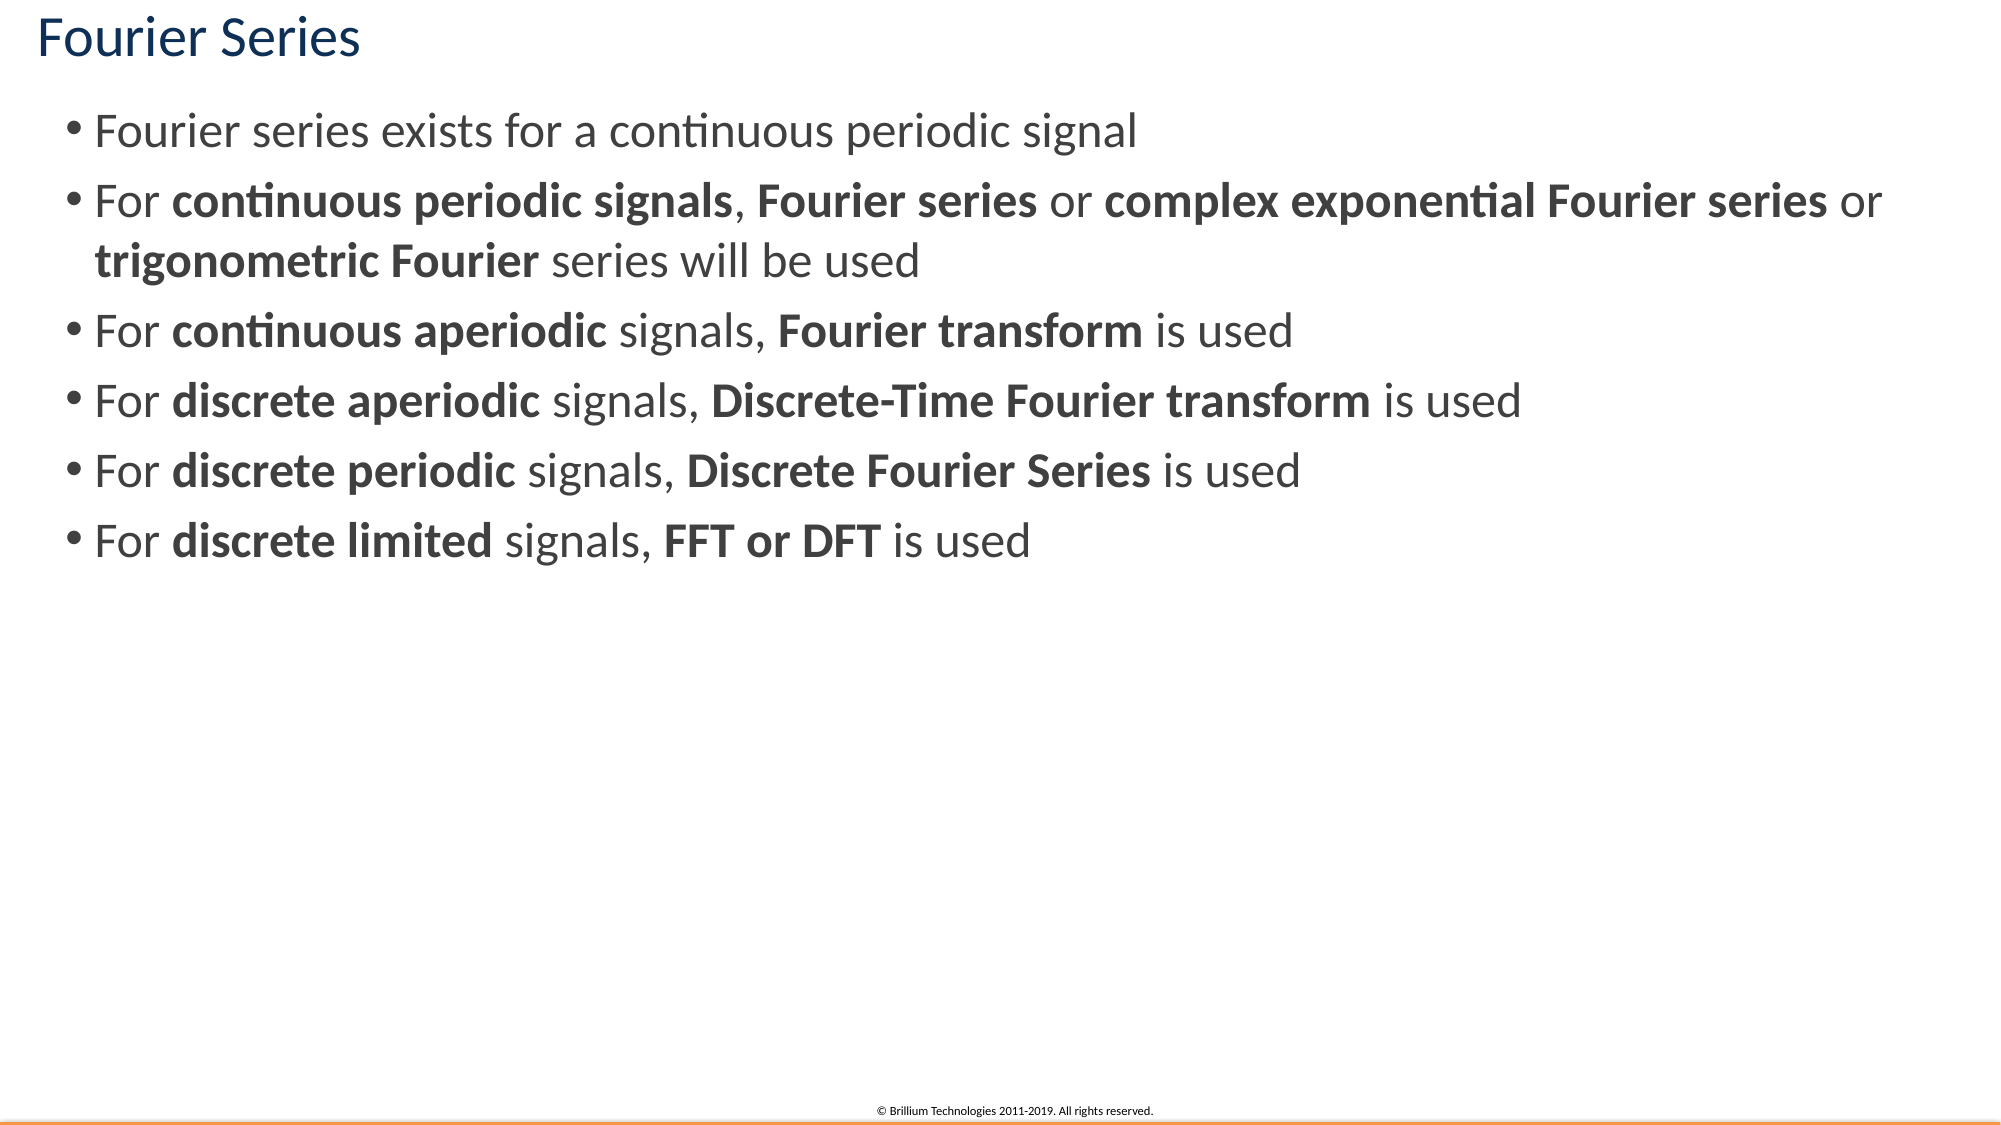

# Fourier Series
Fourier series exists for a continuous periodic signal
For continuous periodic signals, Fourier series or complex exponential Fourier series or trigonometric Fourier series will be used
For continuous aperiodic signals, Fourier transform is used
For discrete aperiodic signals, Discrete-Time Fourier transform is used
For discrete periodic signals, Discrete Fourier Series is used
For discrete limited signals, FFT or DFT is used